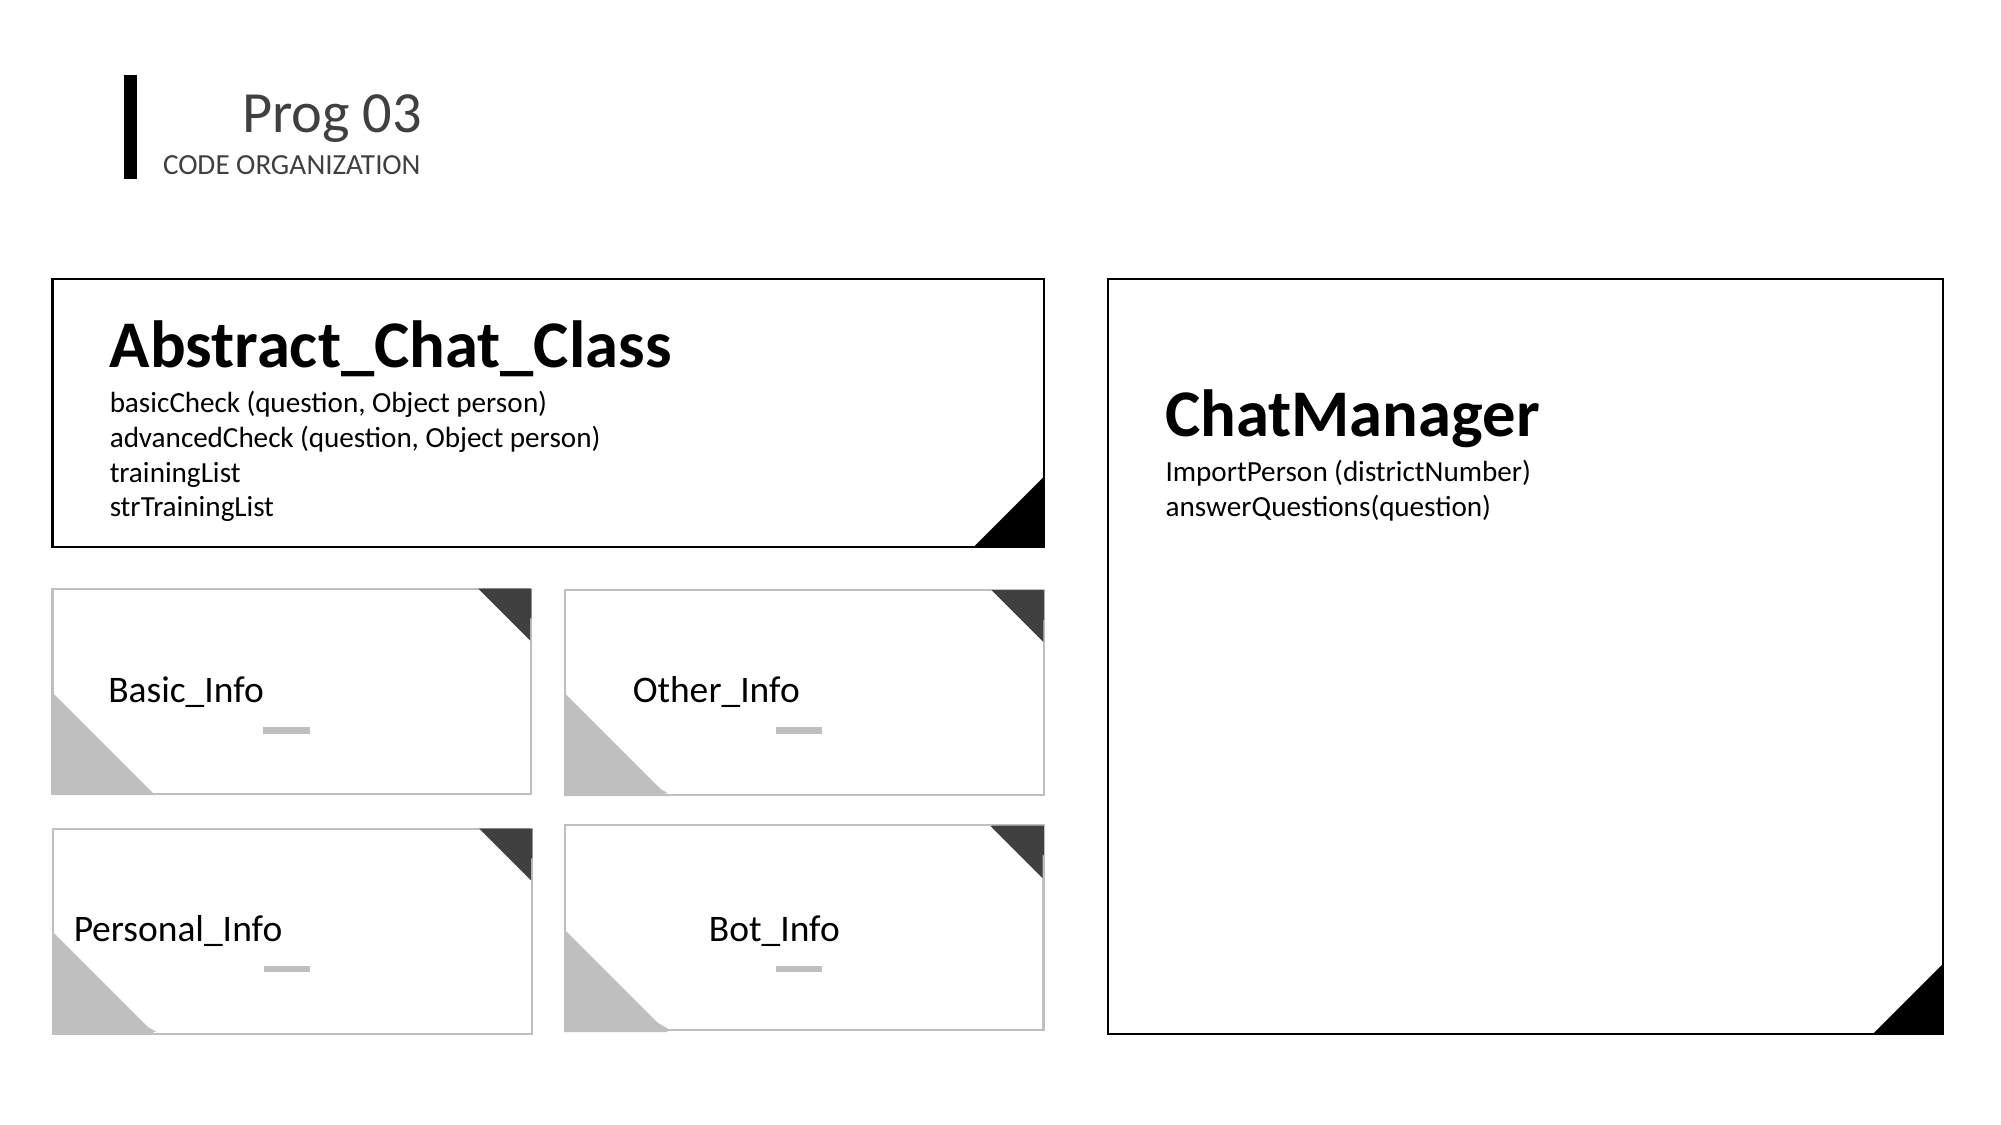

Prog 03
CODE ORGANIZATION

Abstract_Chat_Class
ChatManager
basicCheck (question, Object person)
advancedCheck (question, Object person)
trainingList
strTrainingList
ImportPerson (districtNumber)
answerQuestions(question)

Basic_Info

Other_Info

Bot_Info

Personal_Info